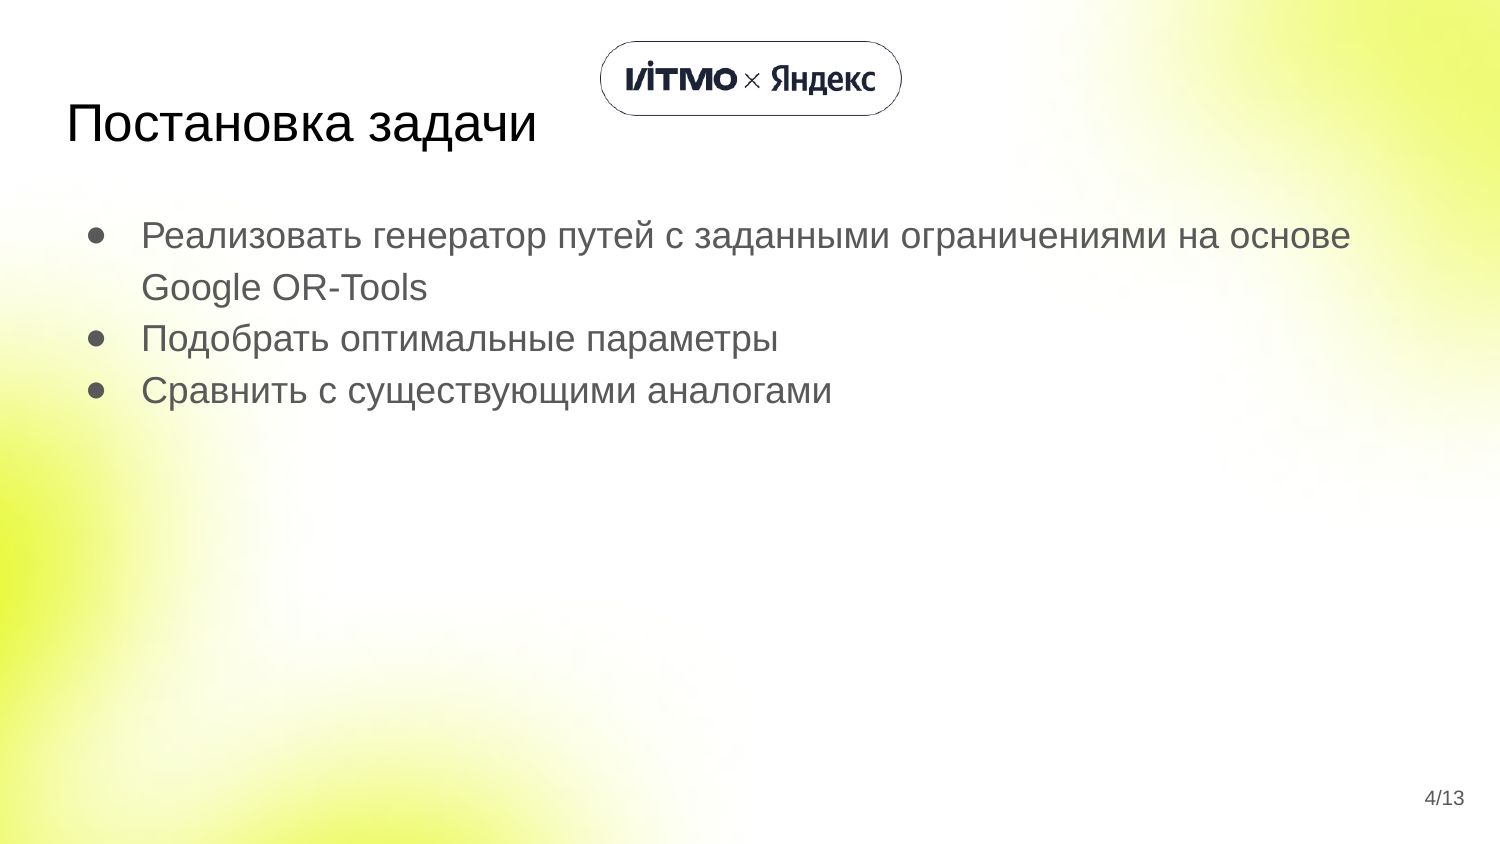

# Постановка задачи
Реализовать генератор путей с заданными ограничениями на основе Google OR-Tools
Подобрать оптимальные параметры
Сравнить с существующими аналогами
4/13